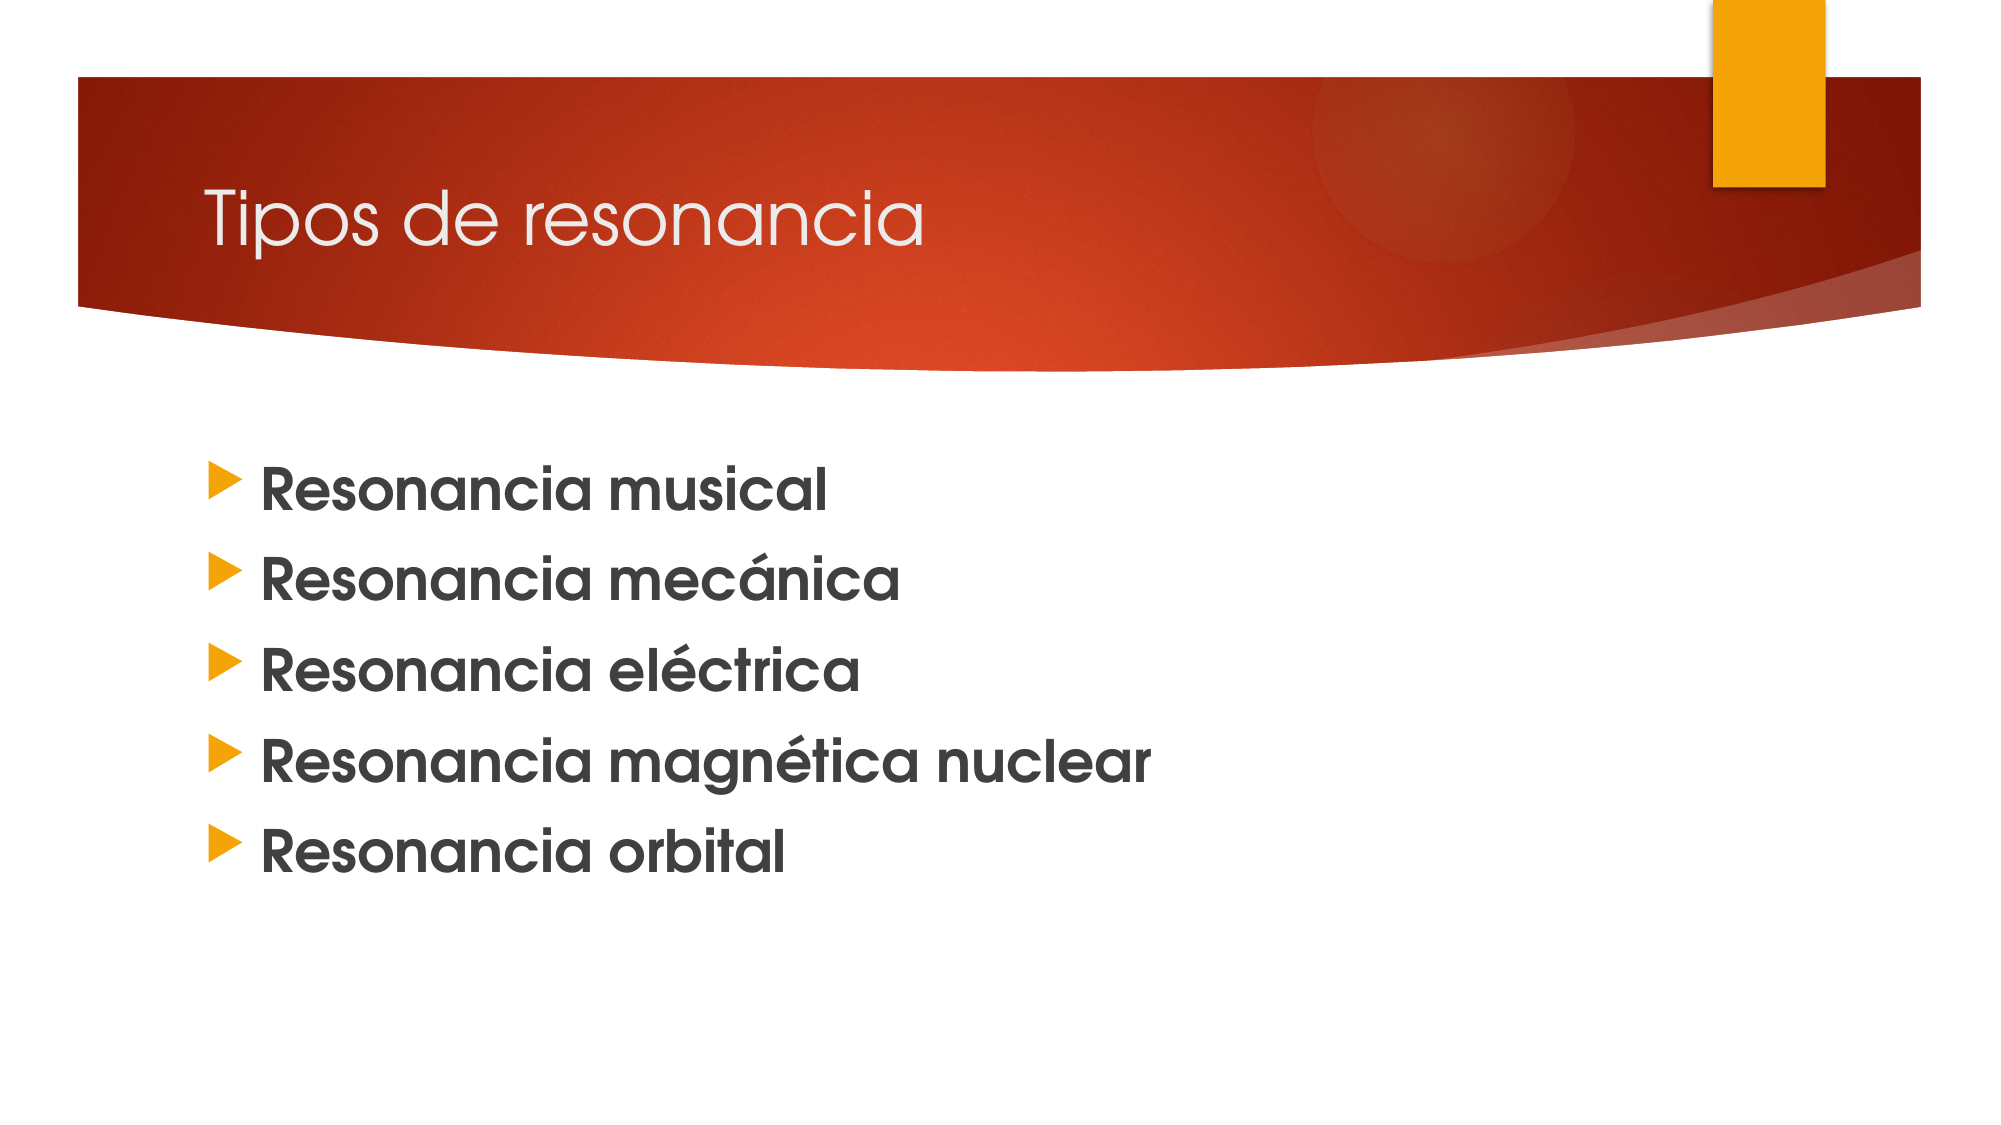

# Tipos de resonancia
Resonancia musical
Resonancia mecánica
Resonancia eléctrica
Resonancia magnética nuclear
Resonancia orbital